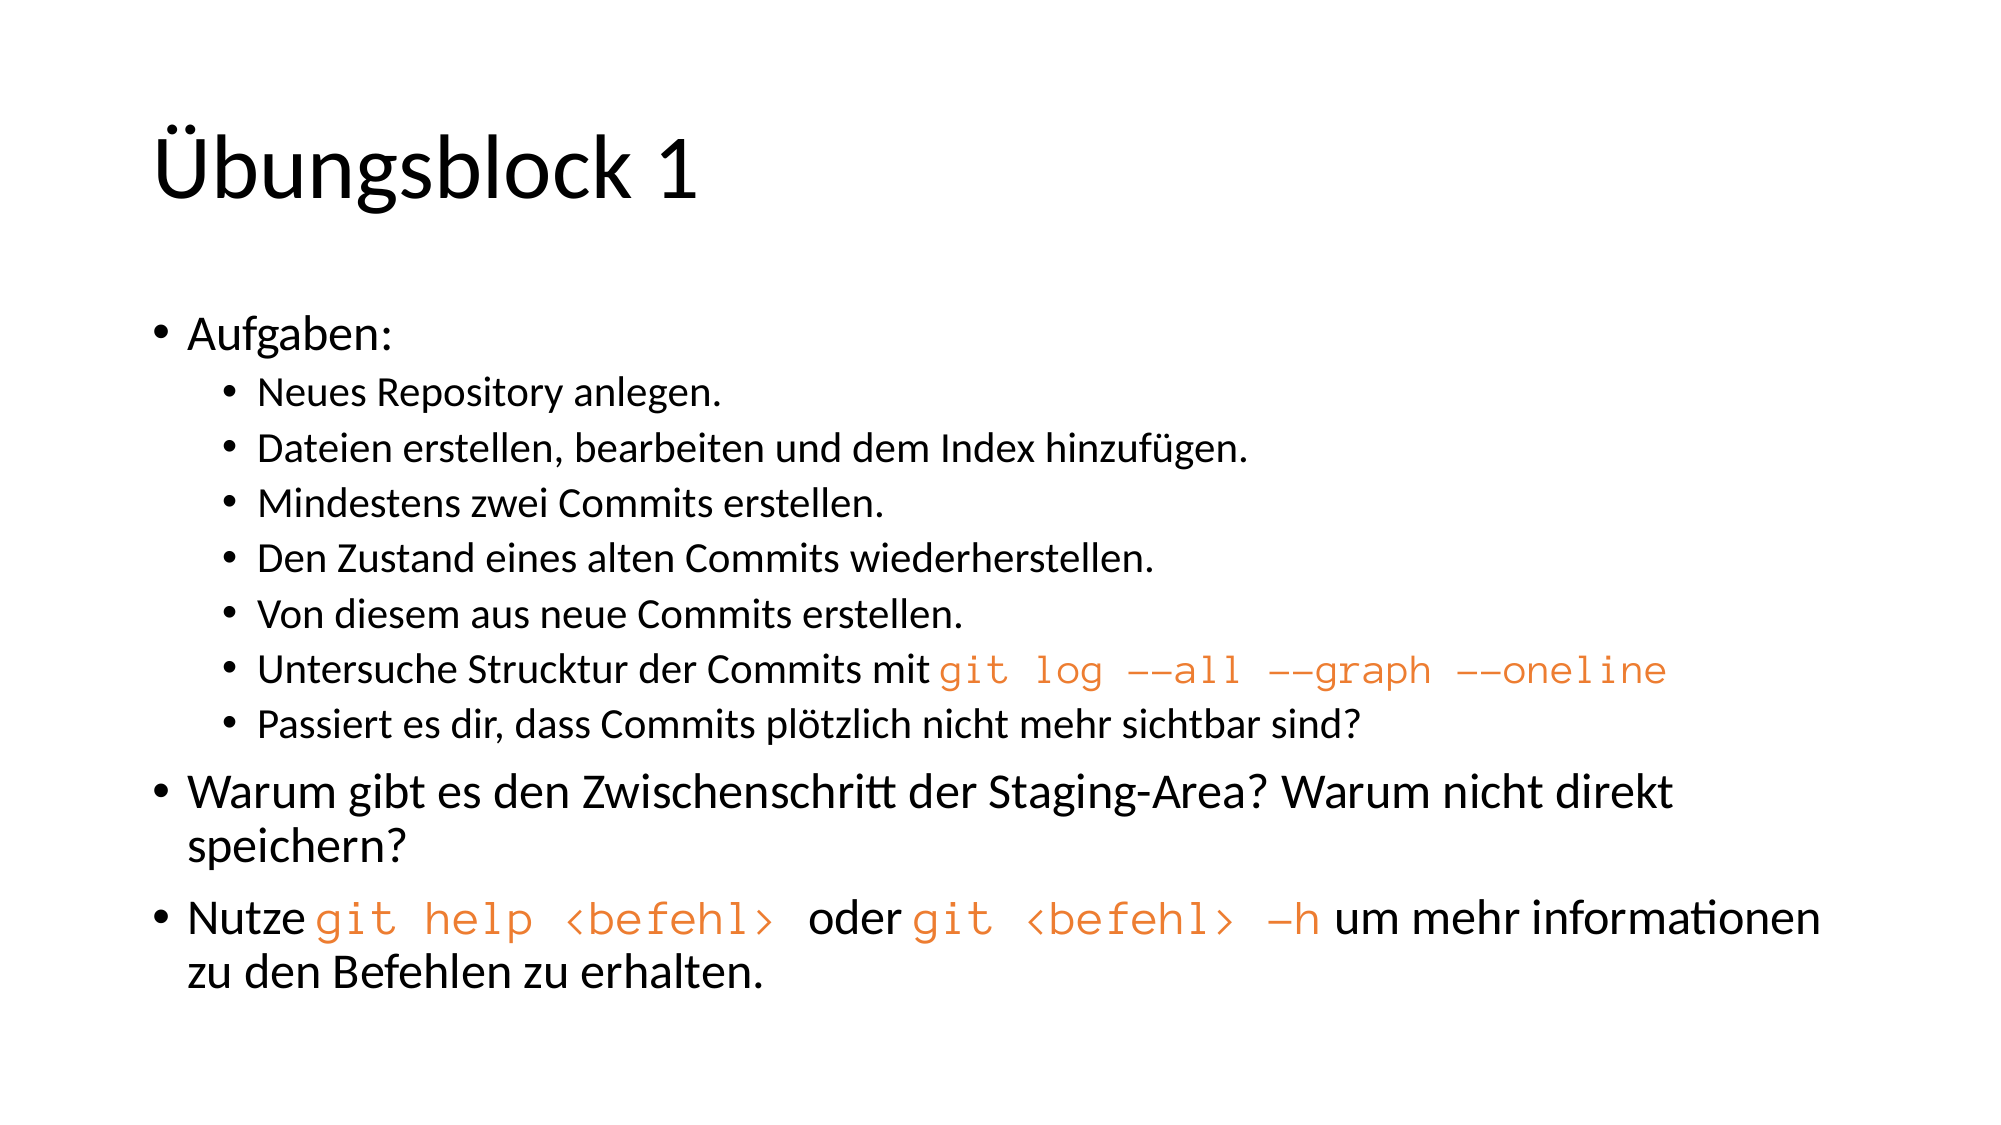

# Übungsblock 1
Aufgaben:
Neues Repository anlegen.
Dateien erstellen, bearbeiten und dem Index hinzufügen.
Mindestens zwei Commits erstellen.
Den Zustand eines alten Commits wiederherstellen.
Von diesem aus neue Commits erstellen.
Untersuche Strucktur der Commits mit git log --all --graph --oneline
Passiert es dir, dass Commits plötzlich nicht mehr sichtbar sind?
Warum gibt es den Zwischenschritt der Staging-Area? Warum nicht direkt speichern?
Nutze git help <befehl> oder git <befehl> -h um mehr informationen zu den Befehlen zu erhalten.